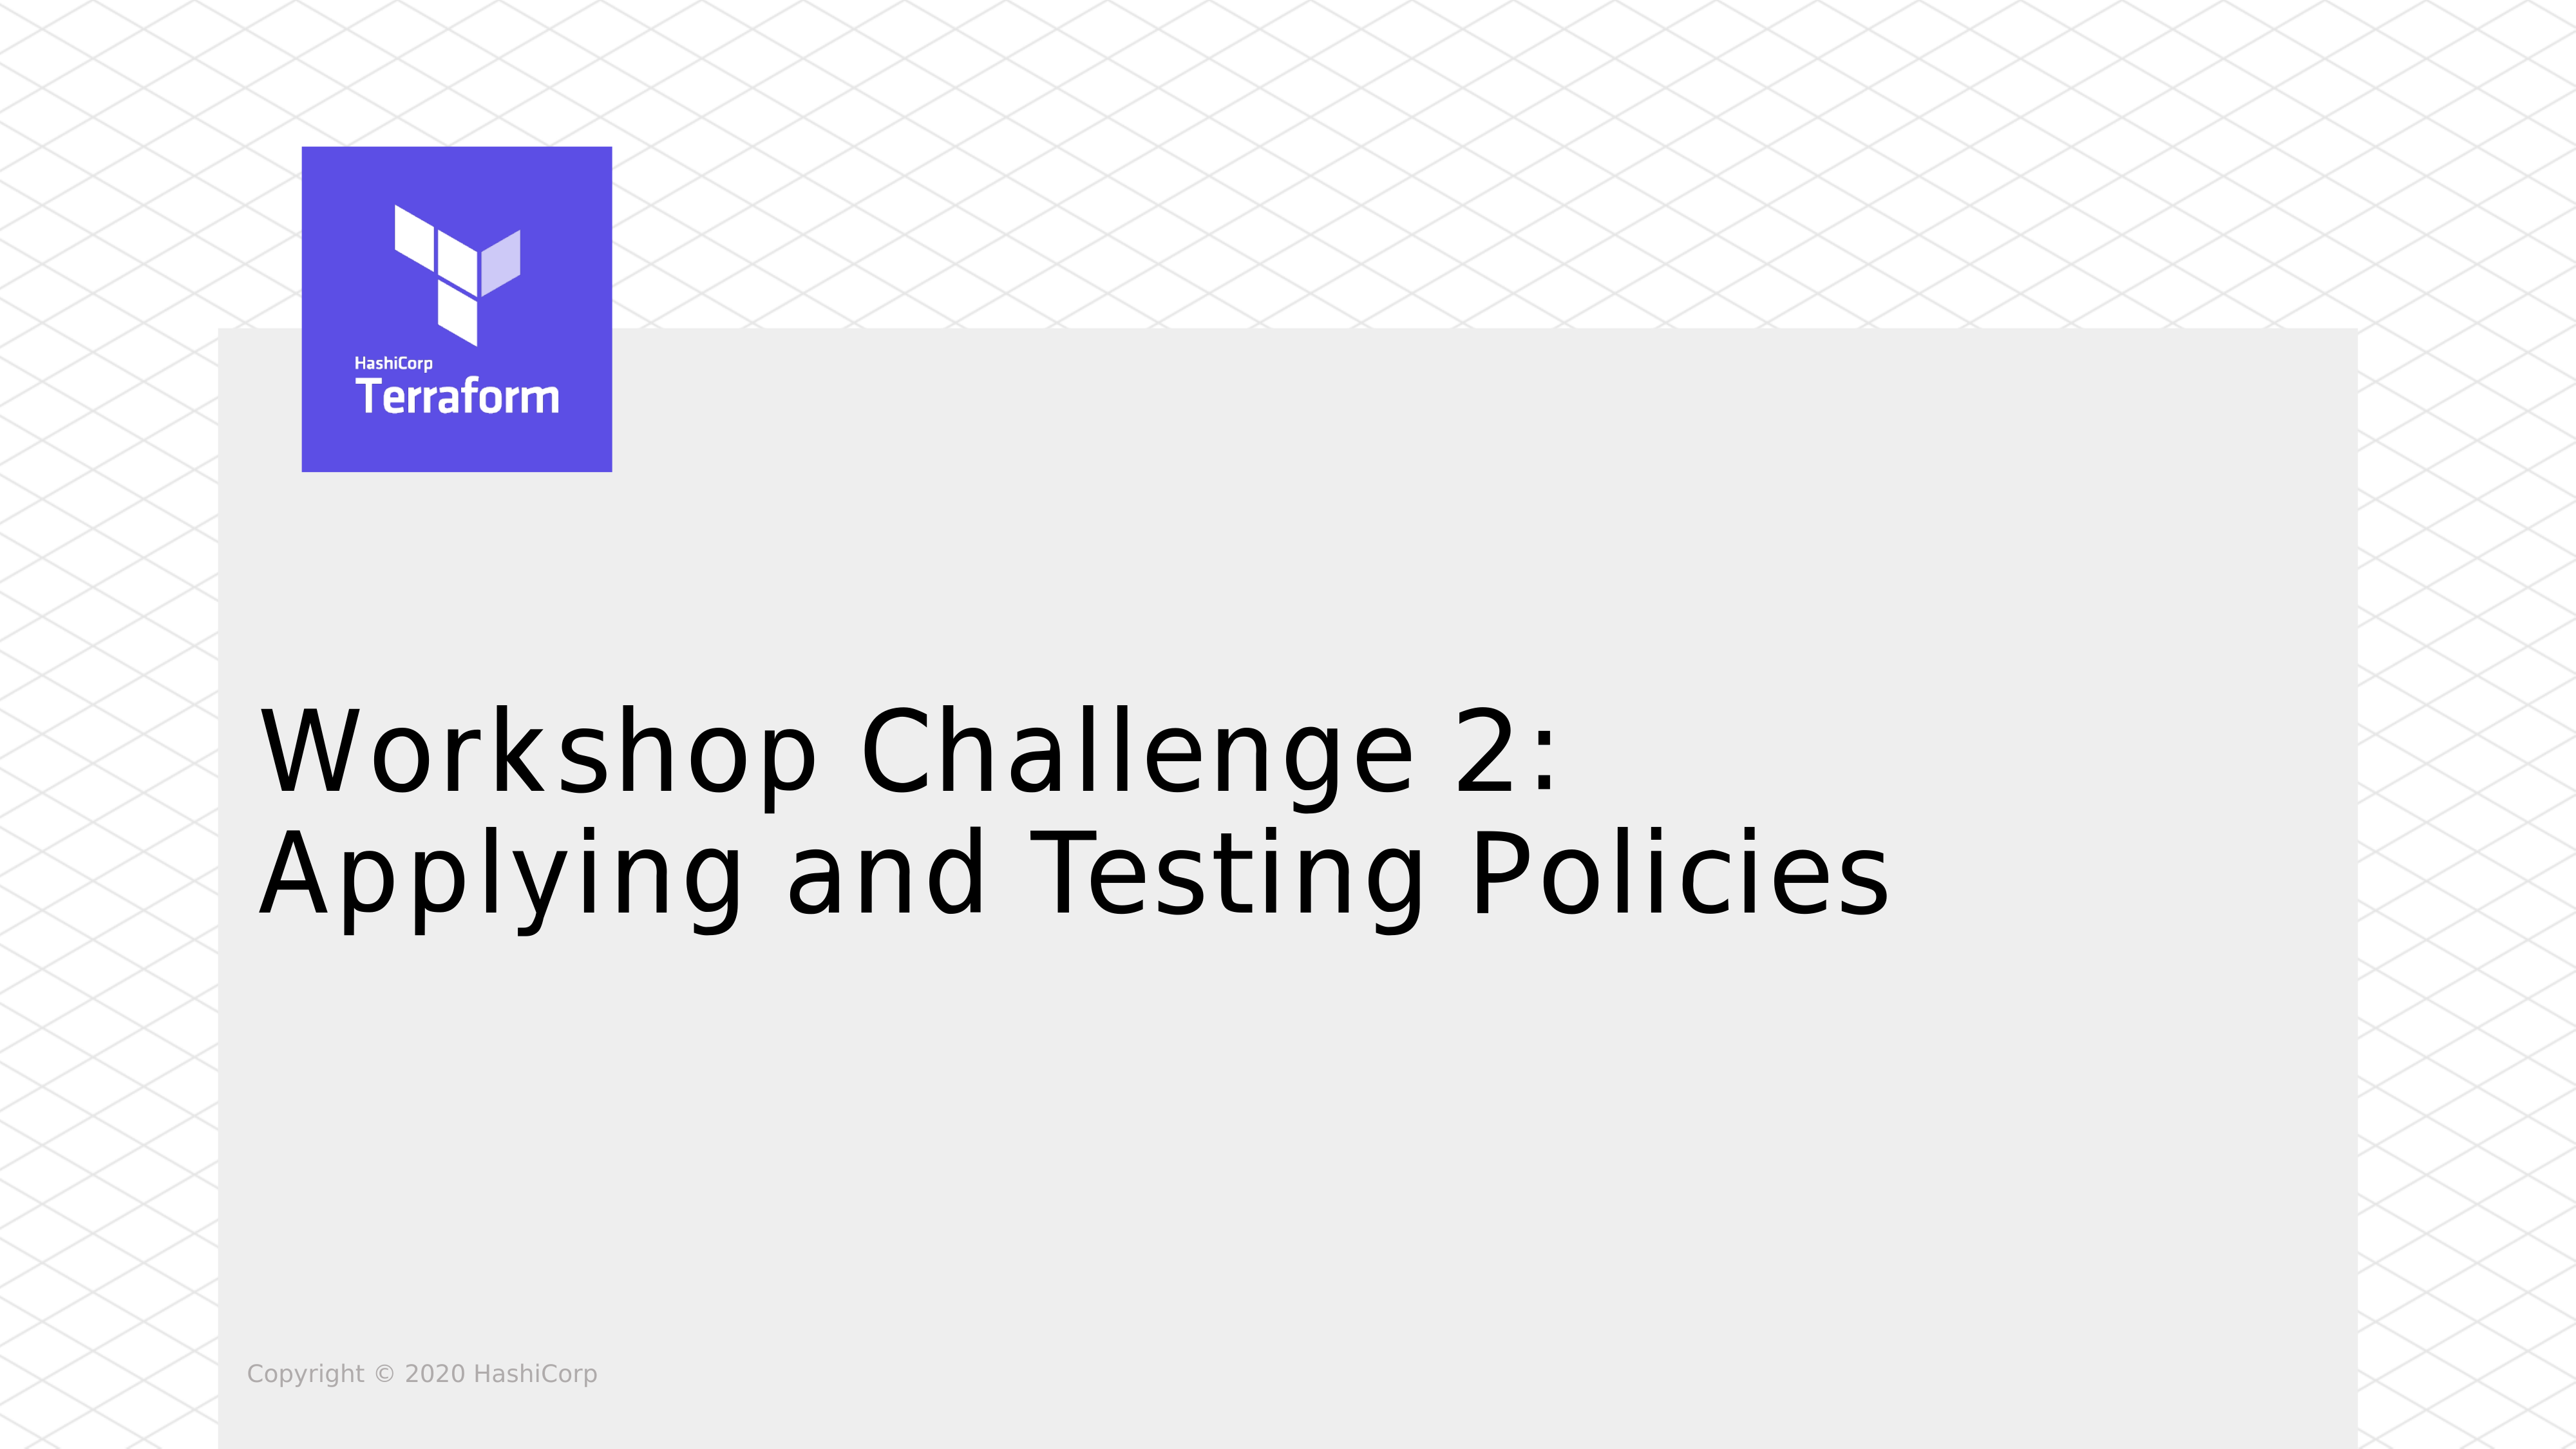

# Workshop Challenge 2: Applying and Testing Policies